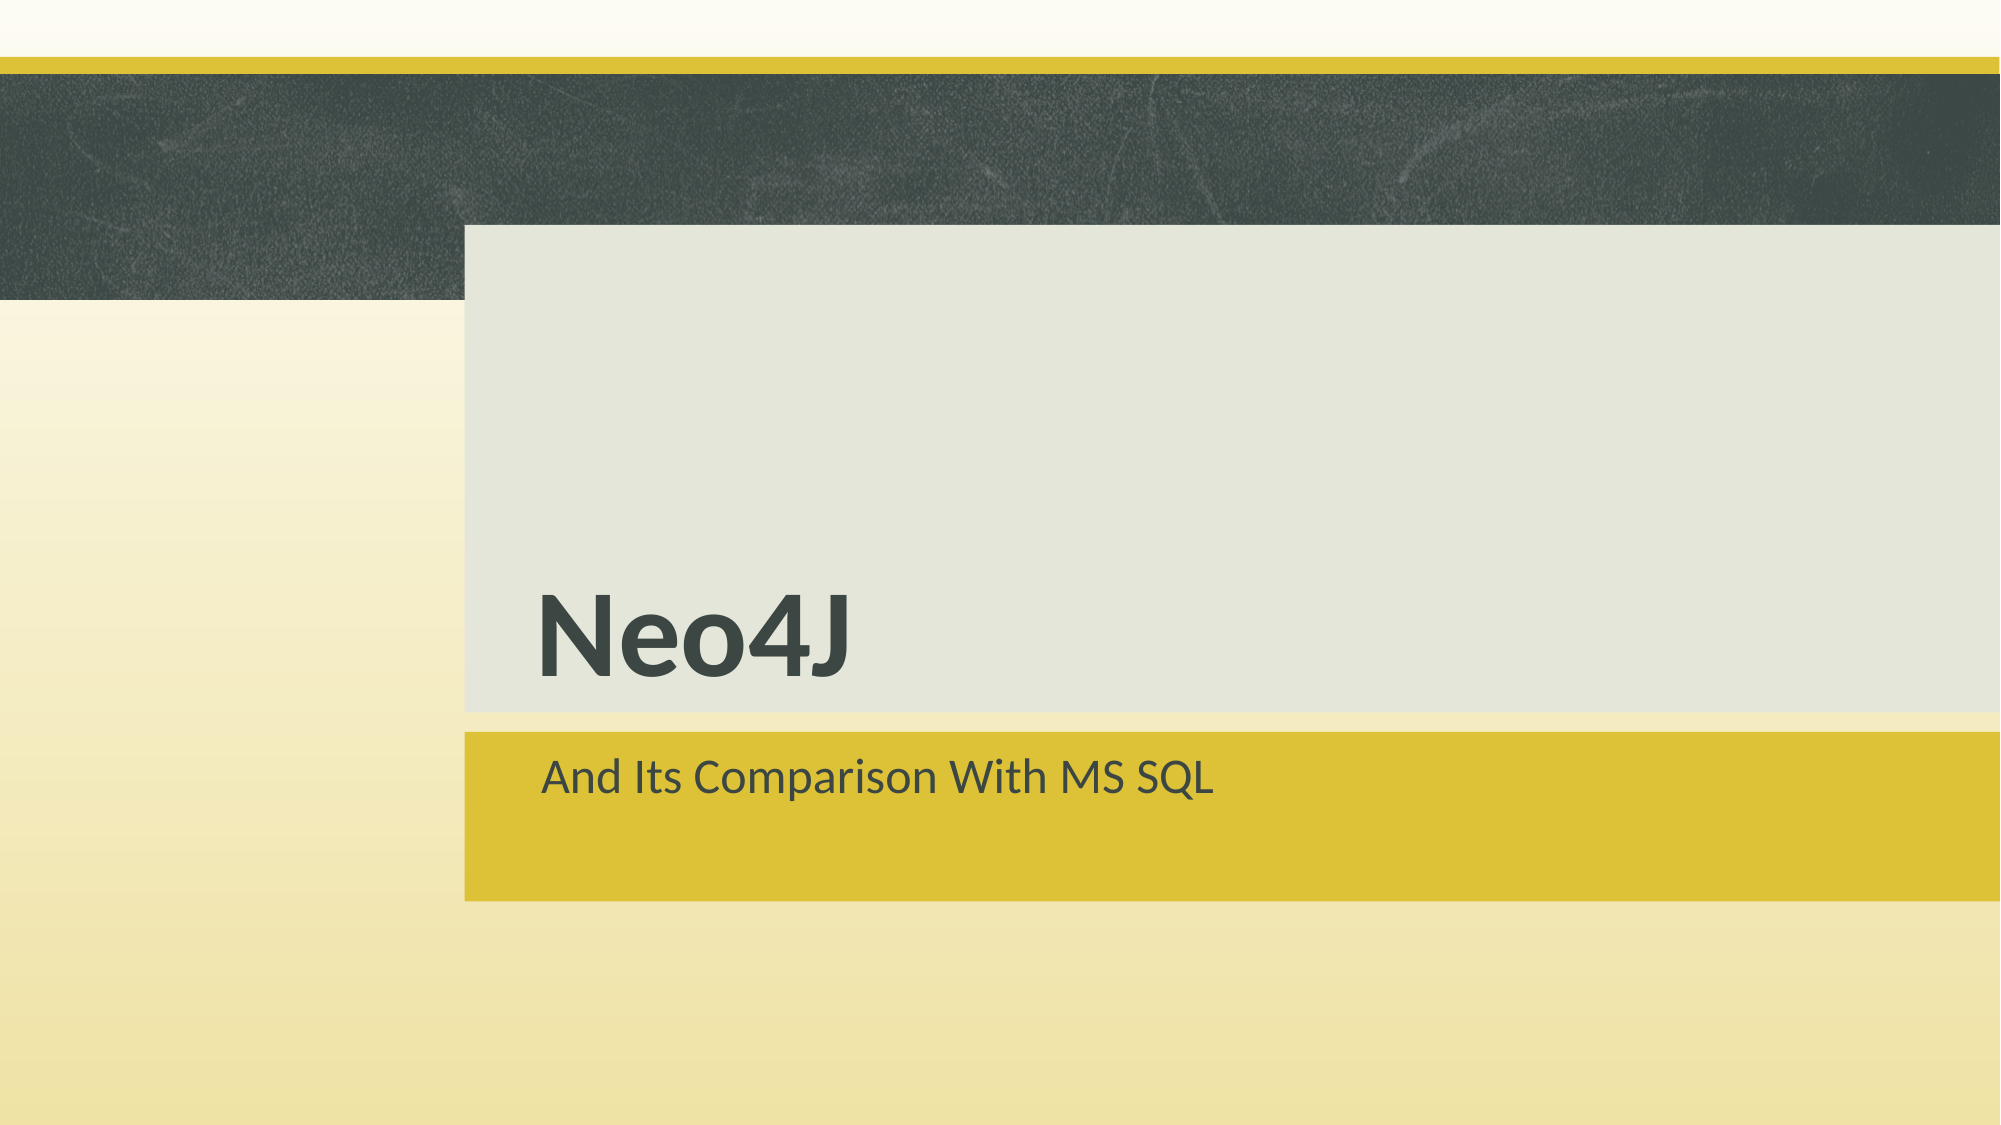

# Neo4J
And Its Comparison With MS SQL